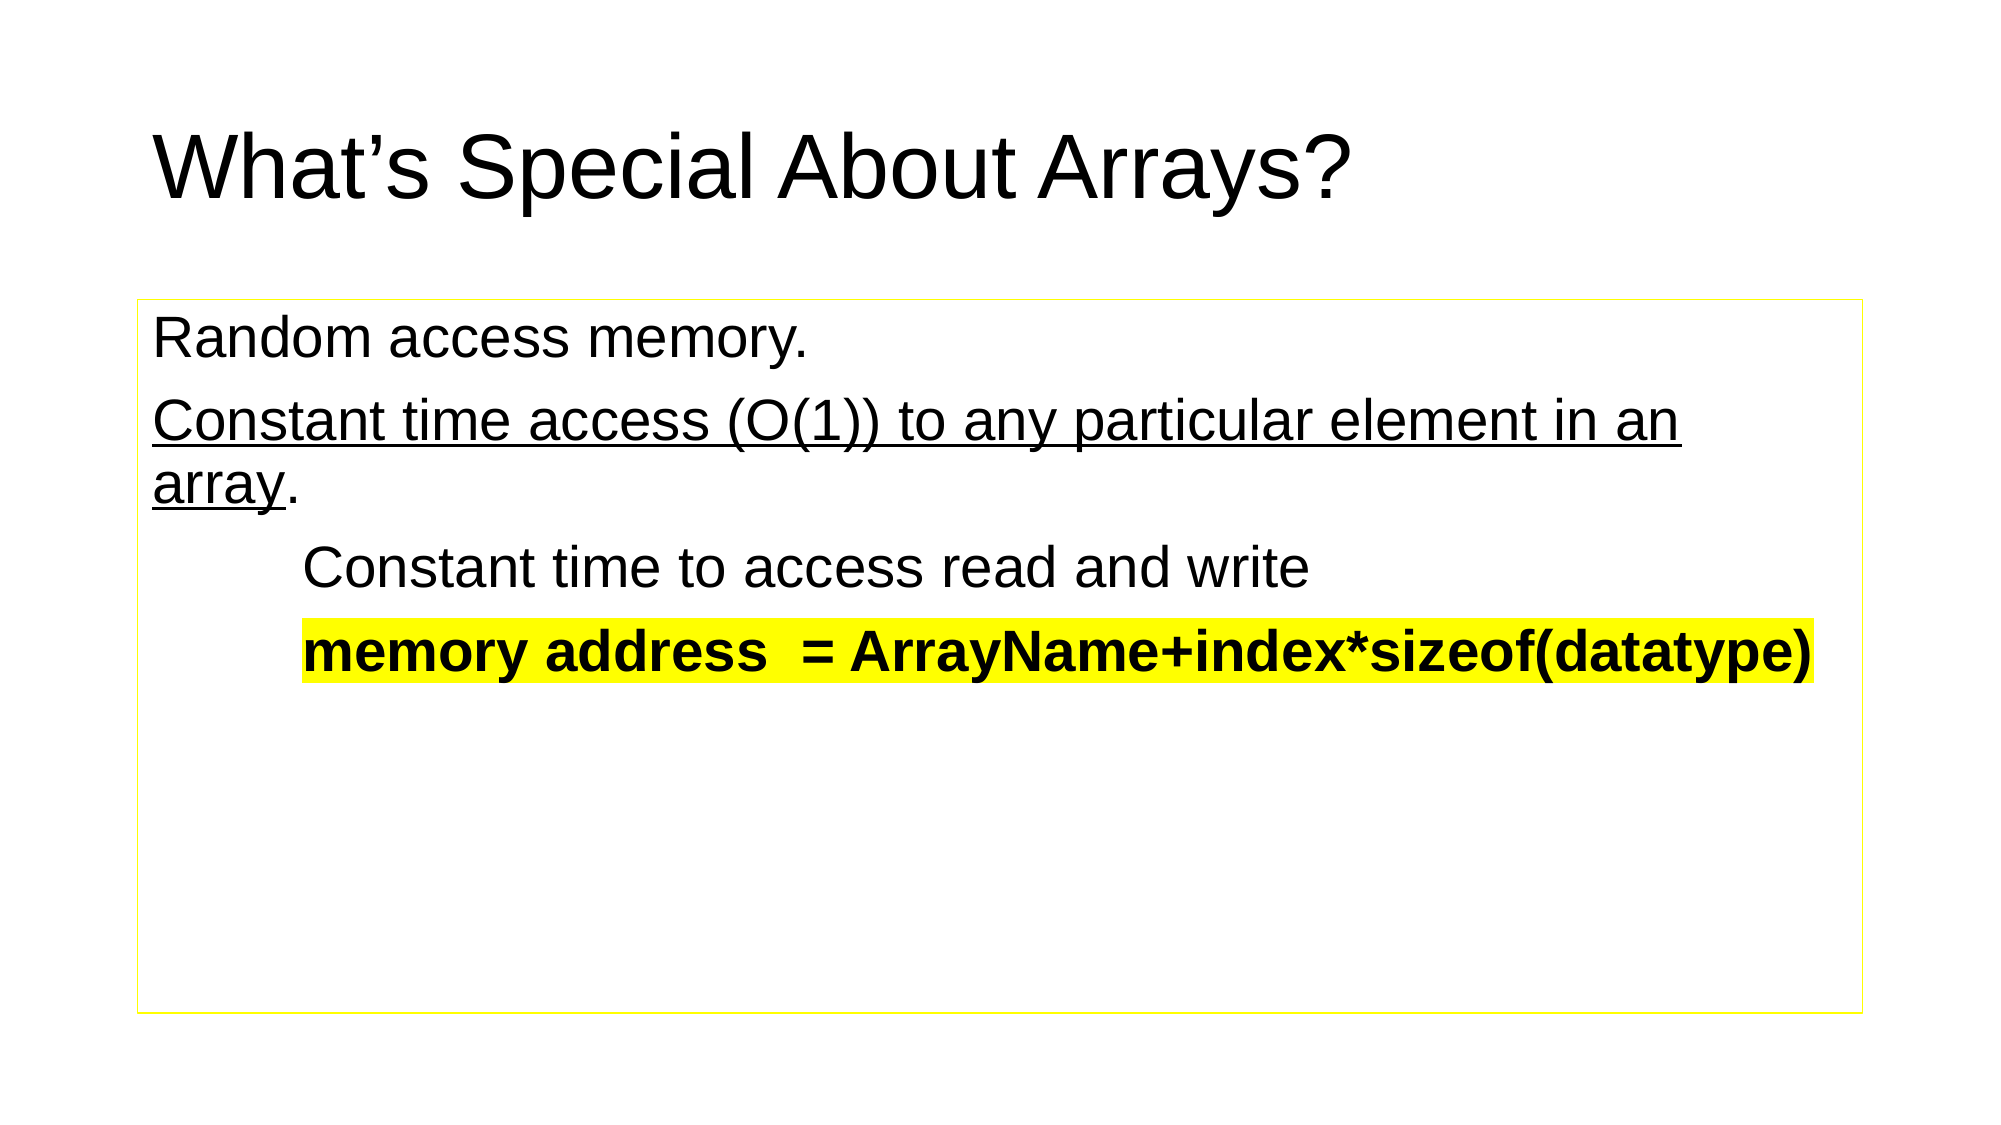

# What’s Special About Arrays?
Random access memory.
Constant time access (O(1)) to any particular element in an array.
	Constant time to access read and write
	memory address  = ArrayName+index*sizeof(datatype)